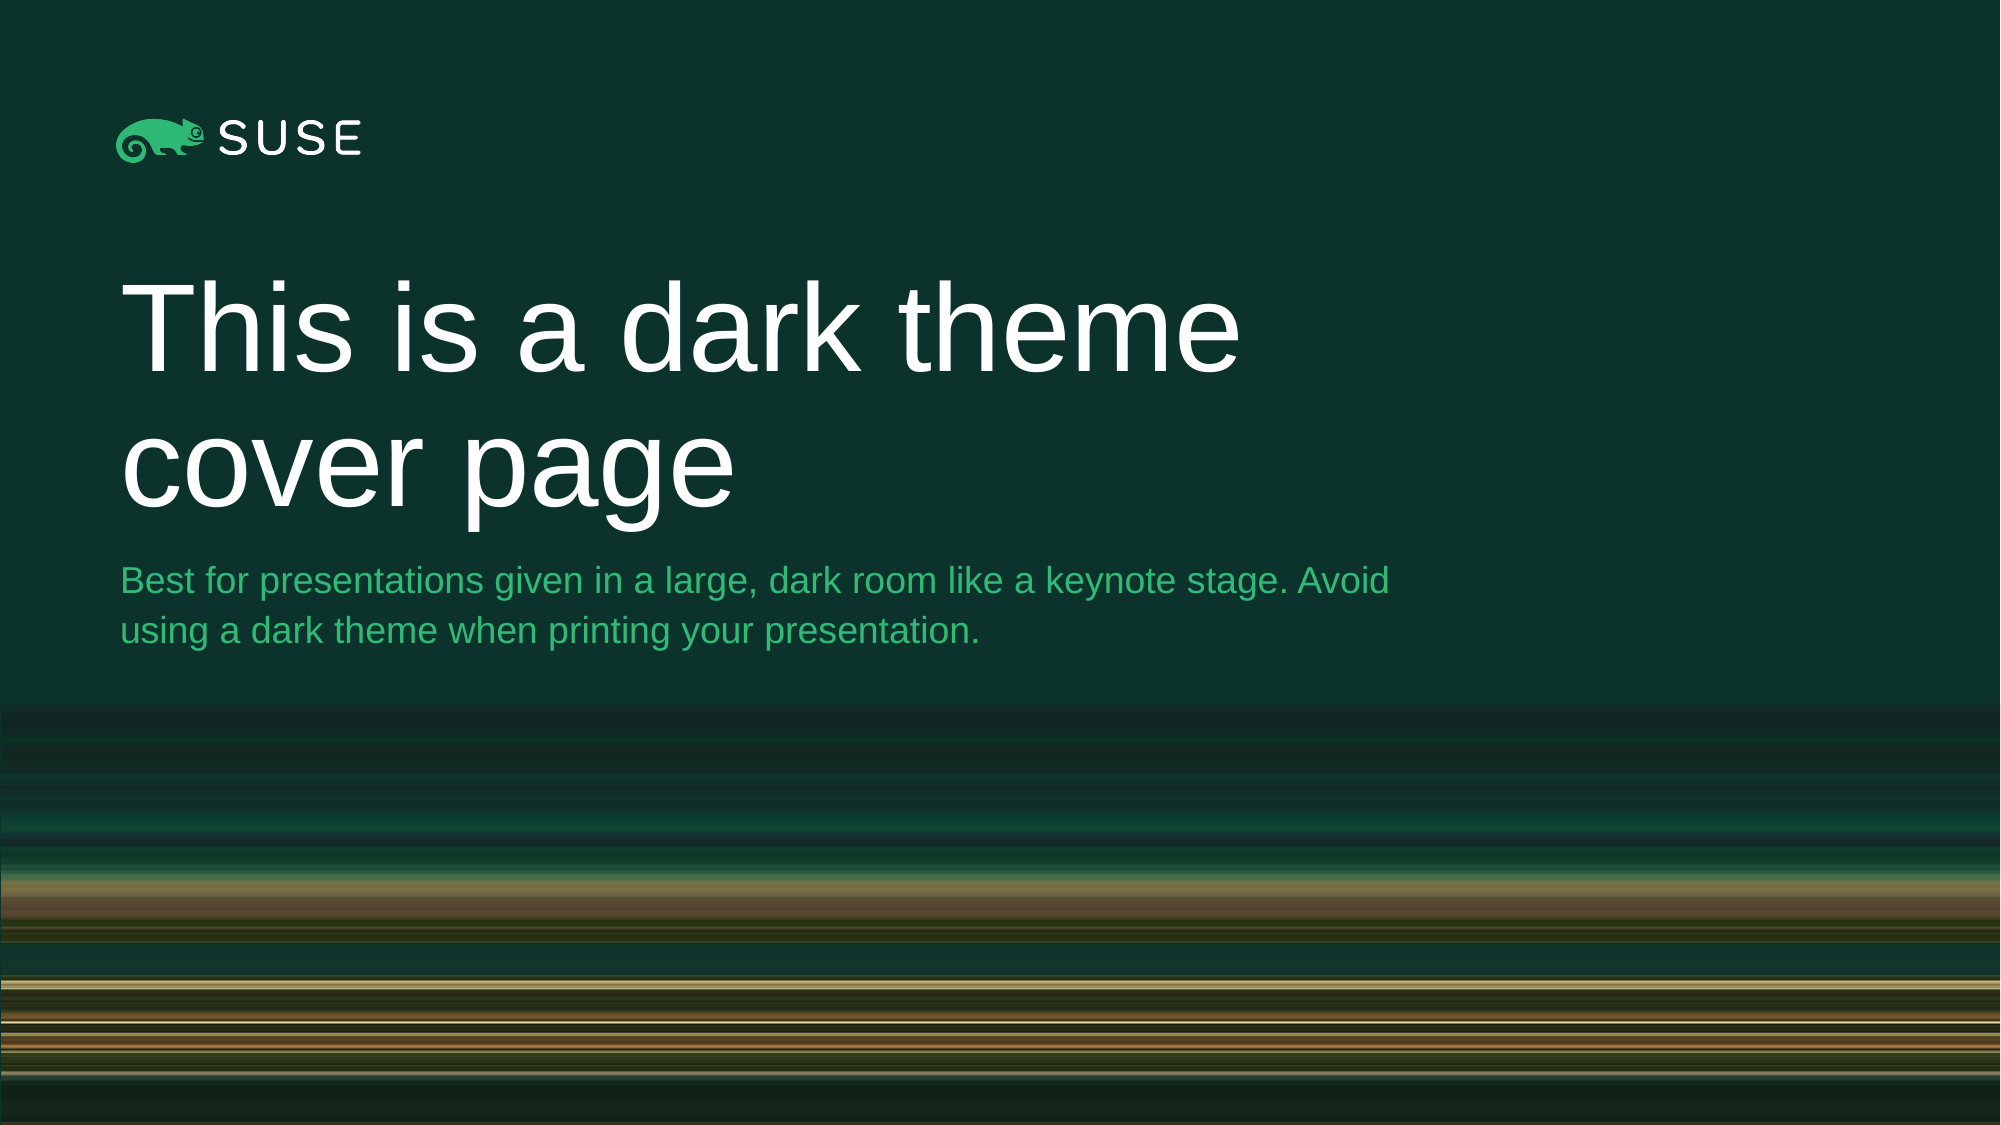

This is a dark theme cover page
Best for presentations given in a large, dark room like a keynote stage. Avoid using a dark theme when printing your presentation.